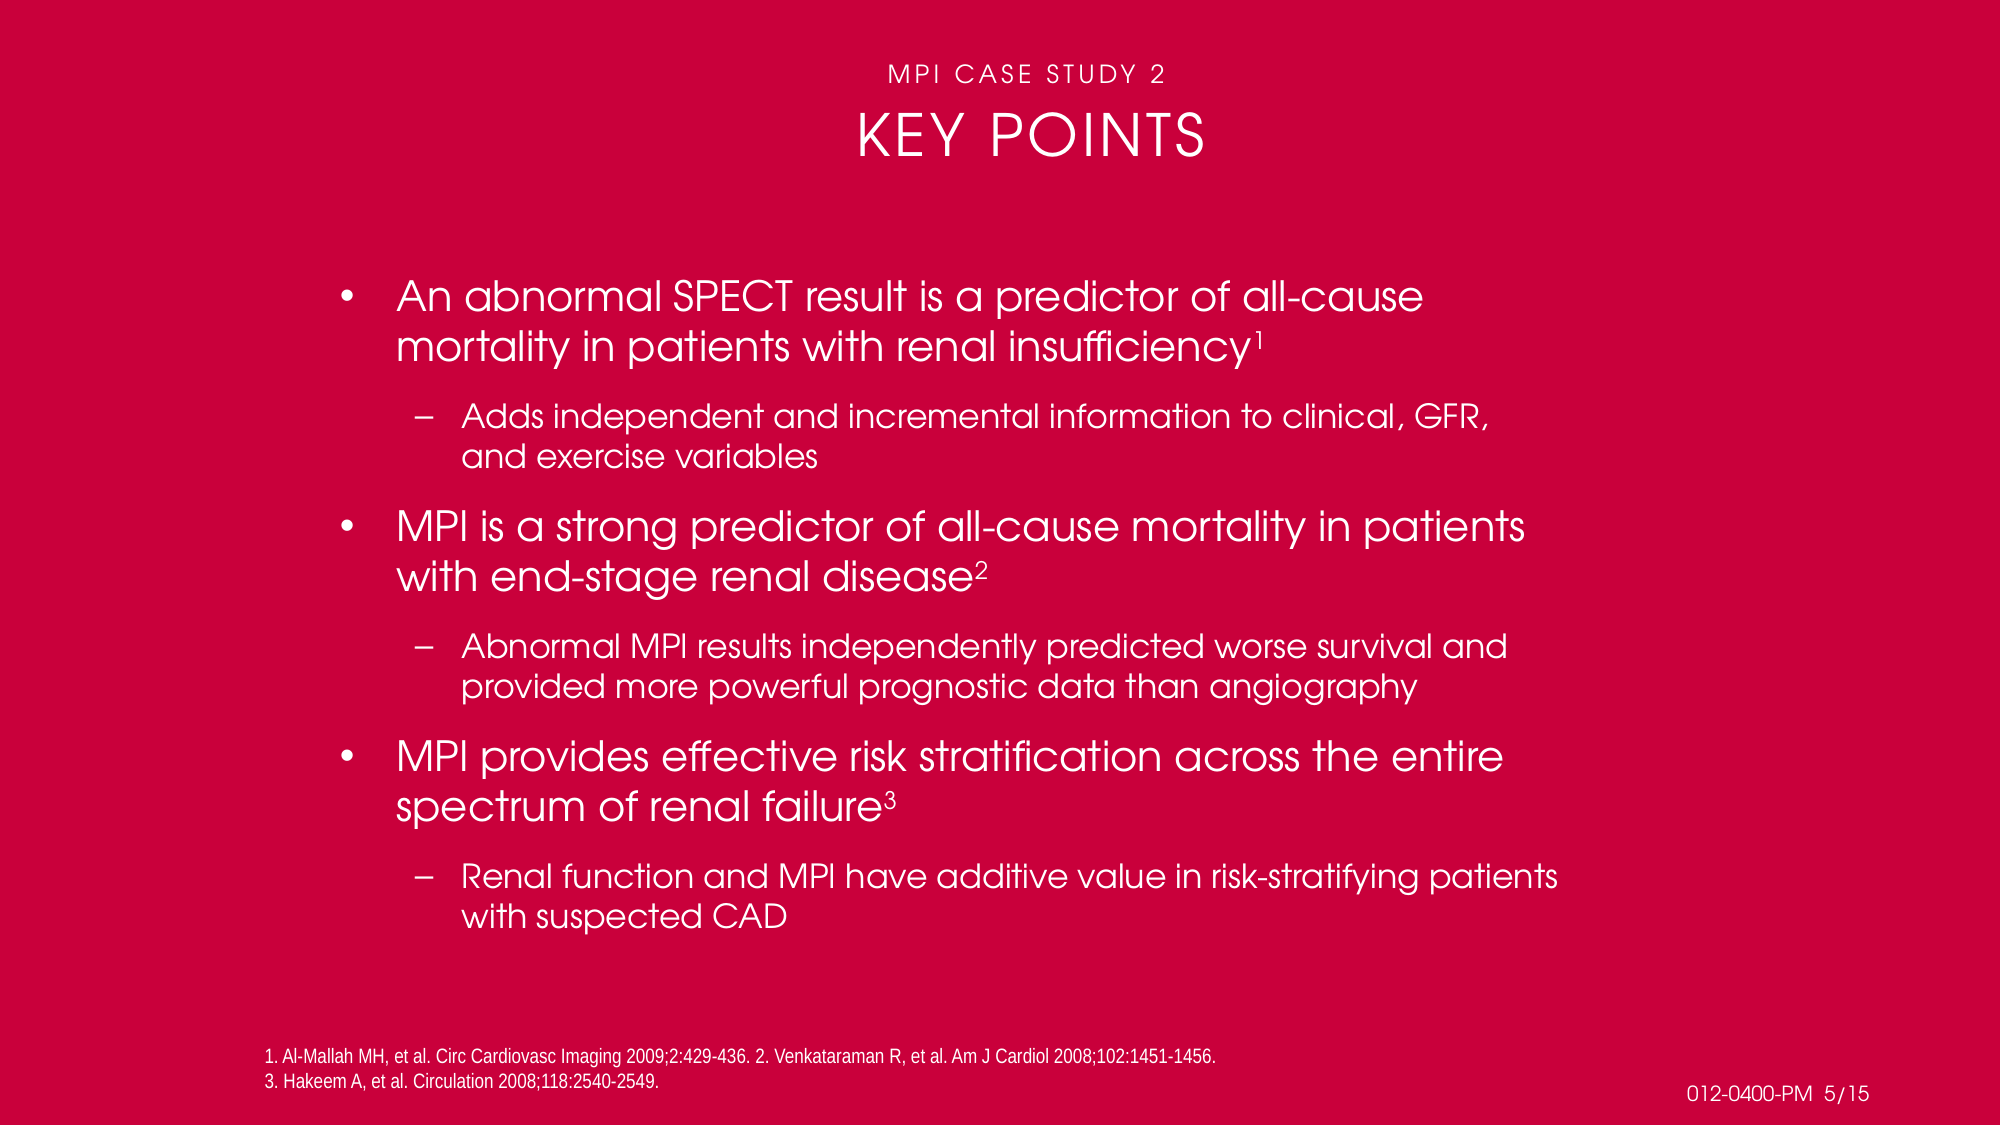

MPI case study 2
# Key points
An abnormal SPECT result is a predictor of all-cause
mortality in patients with renal insufficiency1
Adds independent and incremental information to clinical, GFR,
and exercise variables
MPI is a strong predictor of all-cause mortality in patients
with end-stage renal disease2
Abnormal MPI results independently predicted worse survival and provided more powerful prognostic data than angiography
MPI provides effective risk stratification across the entire spectrum of renal failure3
Renal function and MPI have additive value in risk-stratifying patients
with suspected CAD

1. Al-Mallah MH, et al. Circ Cardiovasc Imaging 2009;2:429-436. 2. Venkataraman R, et al. Am J Cardiol 2008;102:1451-1456.
3. Hakeem A, et al. Circulation 2008;118:2540-2549.